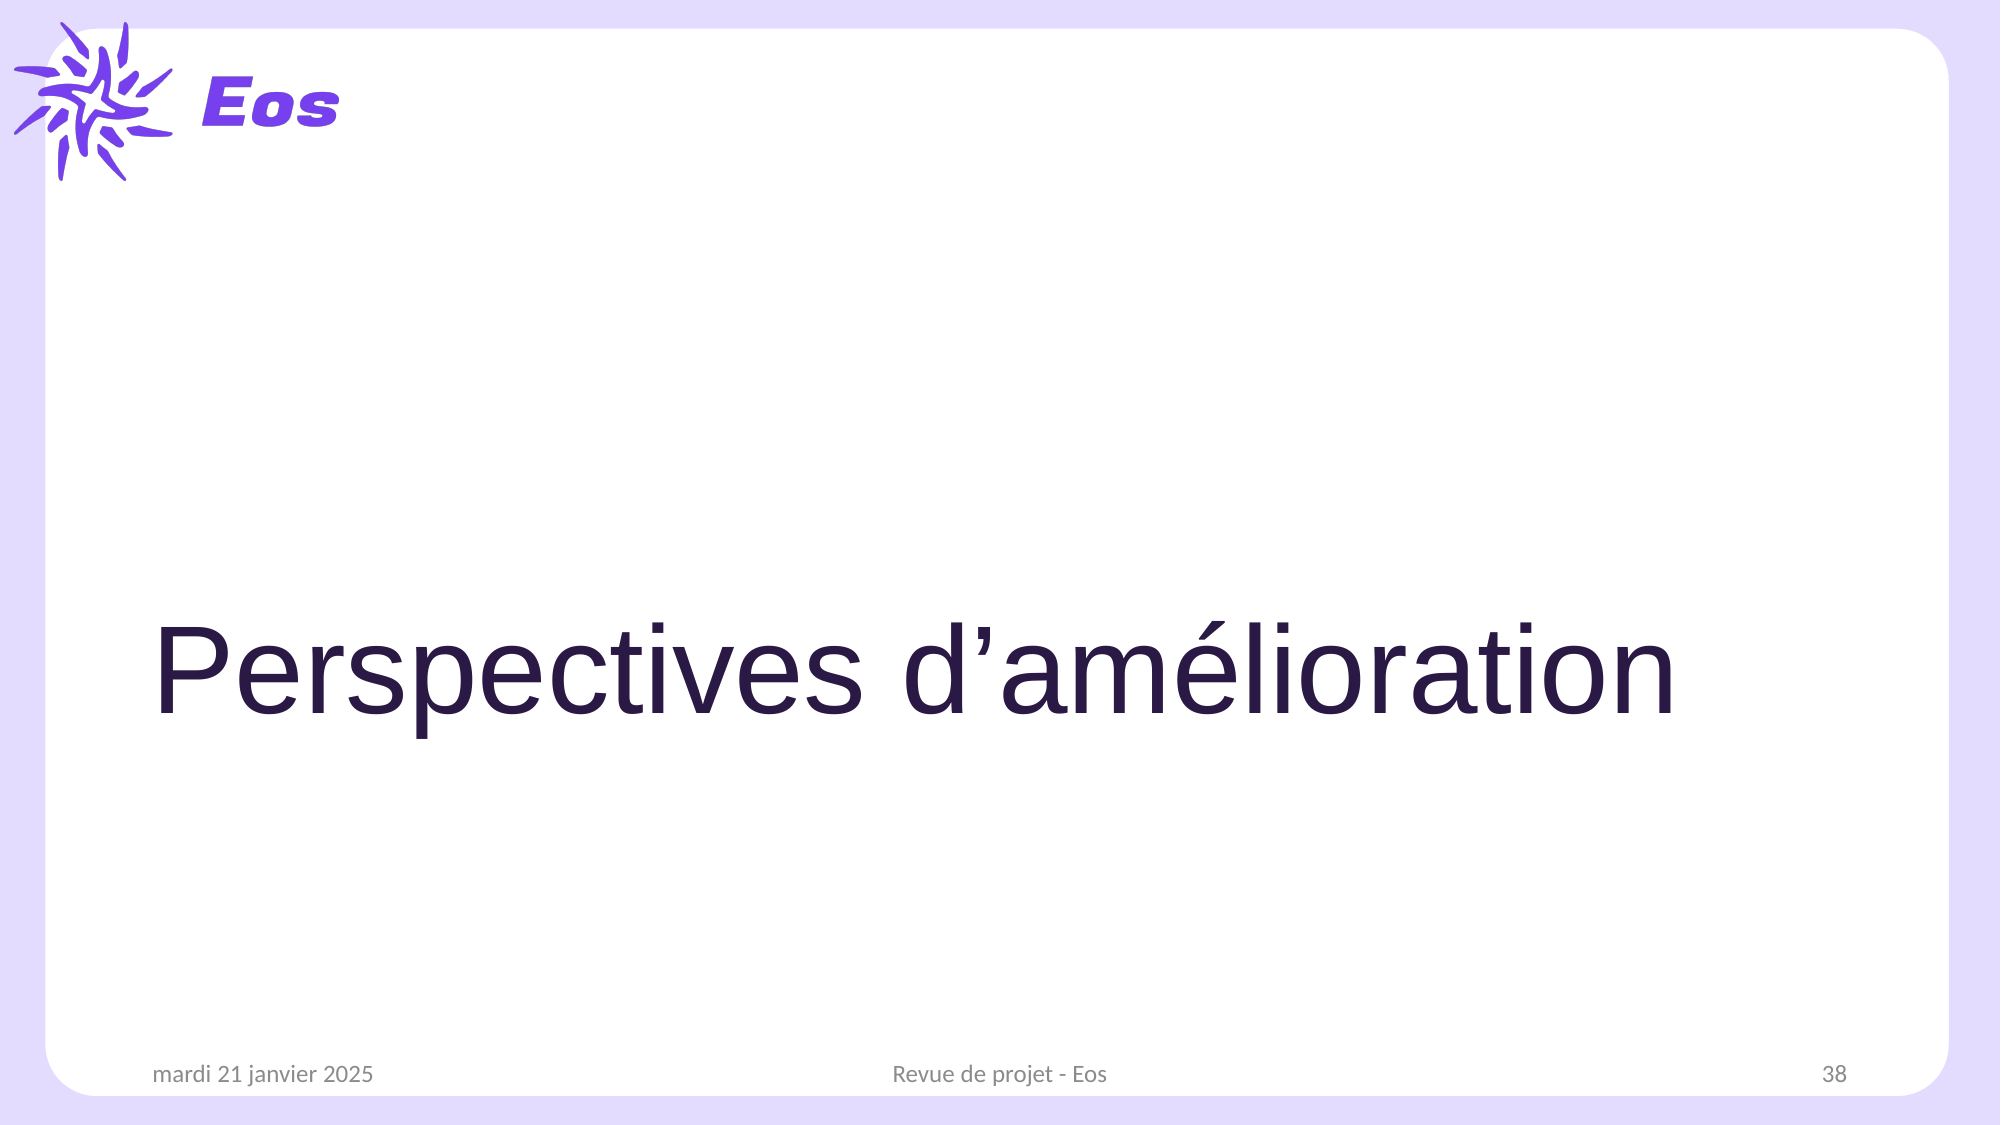

# Perspectives d’amélioration

mardi 21 janvier 2025
Revue de projet - Eos
38